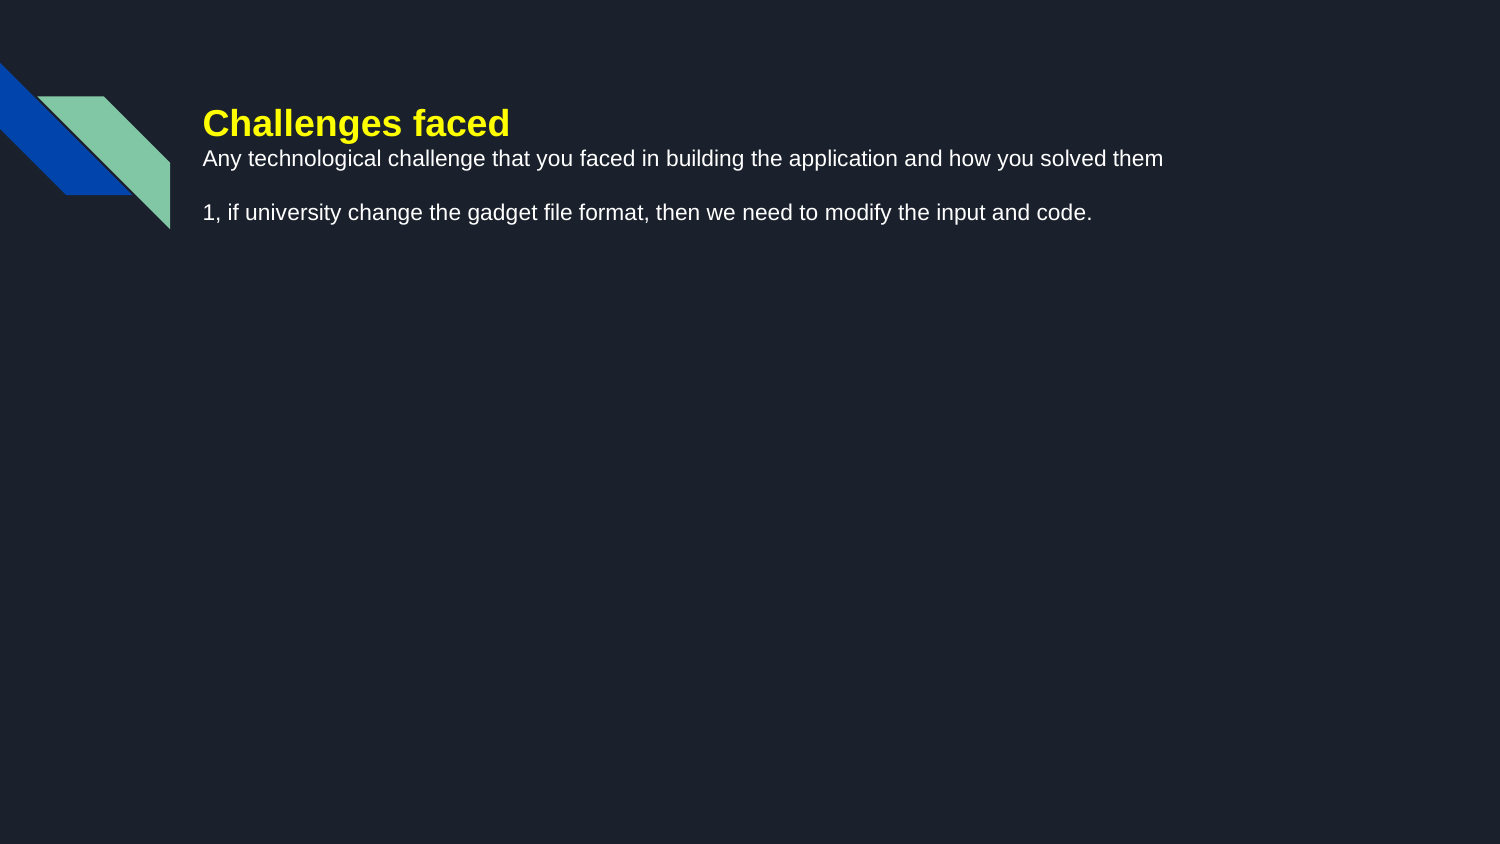

Challenges faced
Any technological challenge that you faced in building the application and how you solved them

1, if university change the gadget file format, then we need to modify the input and code.